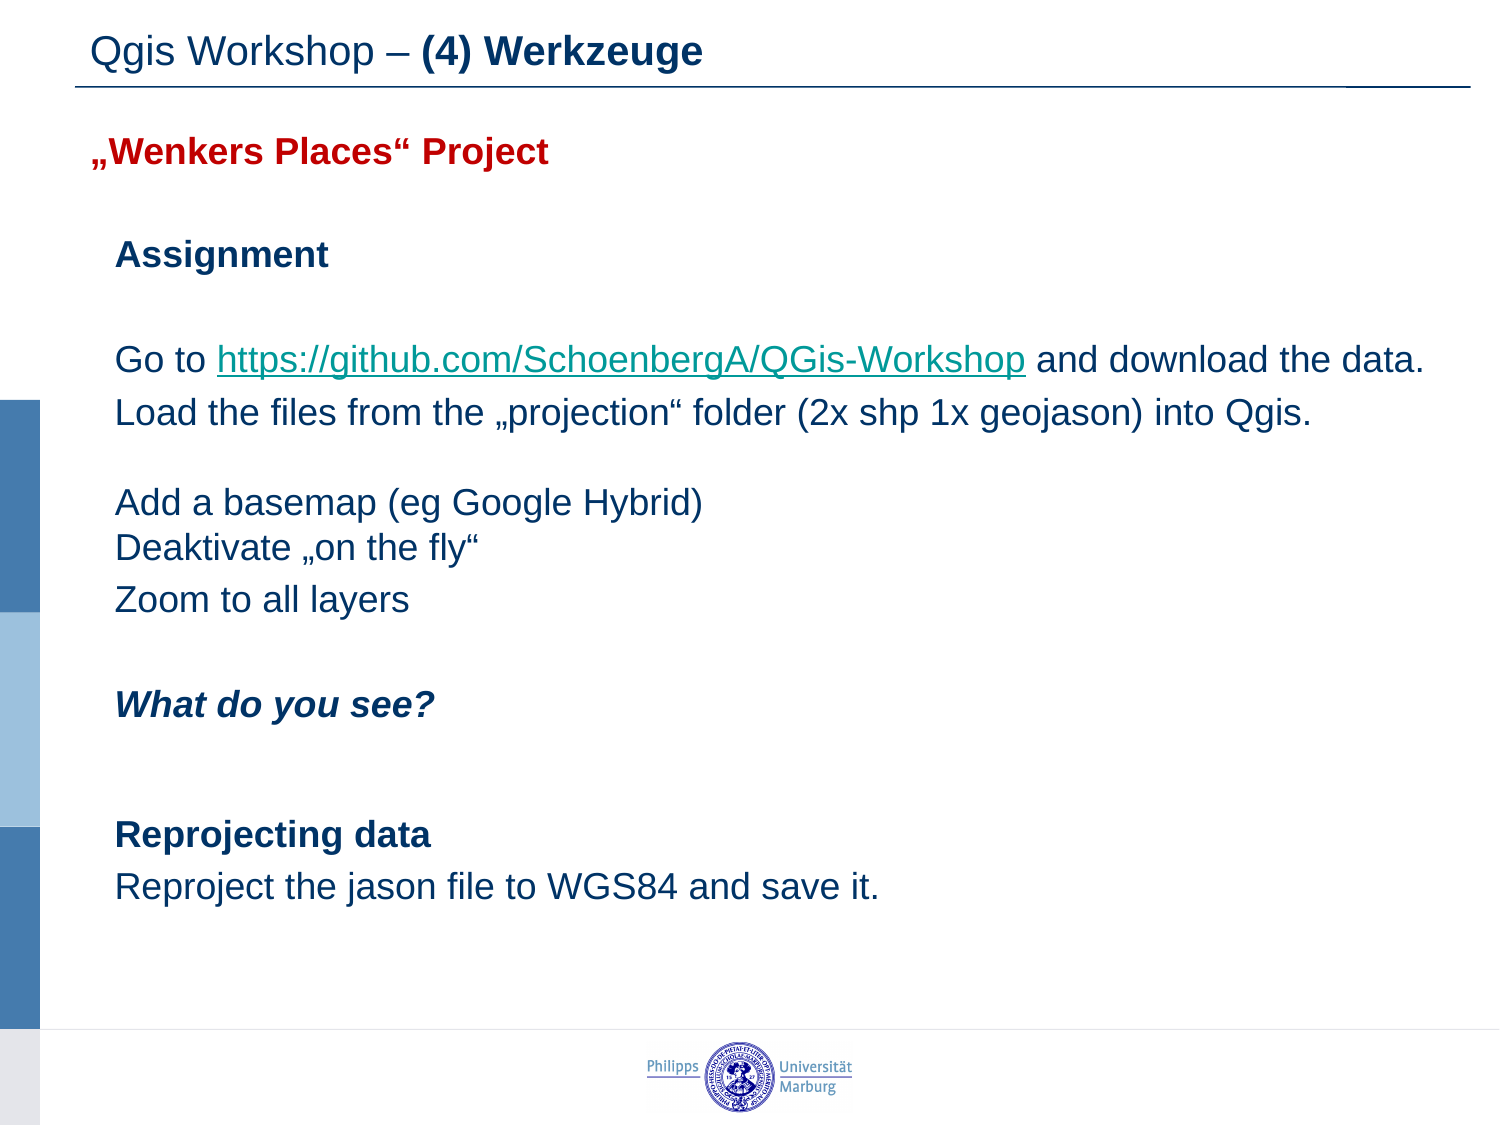

Qgis Workshop – (4) Werkzeuge

„Wenkers Places“ Project
Assignment

Go to https://github.com/SchoenbergA/QGis-Workshop and download the data.
Load the files from the „projection“ folder (2x shp 1x geojason) into Qgis.
Add a basemap (eg Google Hybrid)
Deaktivate „on the fly“
Zoom to all layers

What do you see?
Reprojecting data
Reproject the jason file to WGS84 and save it.